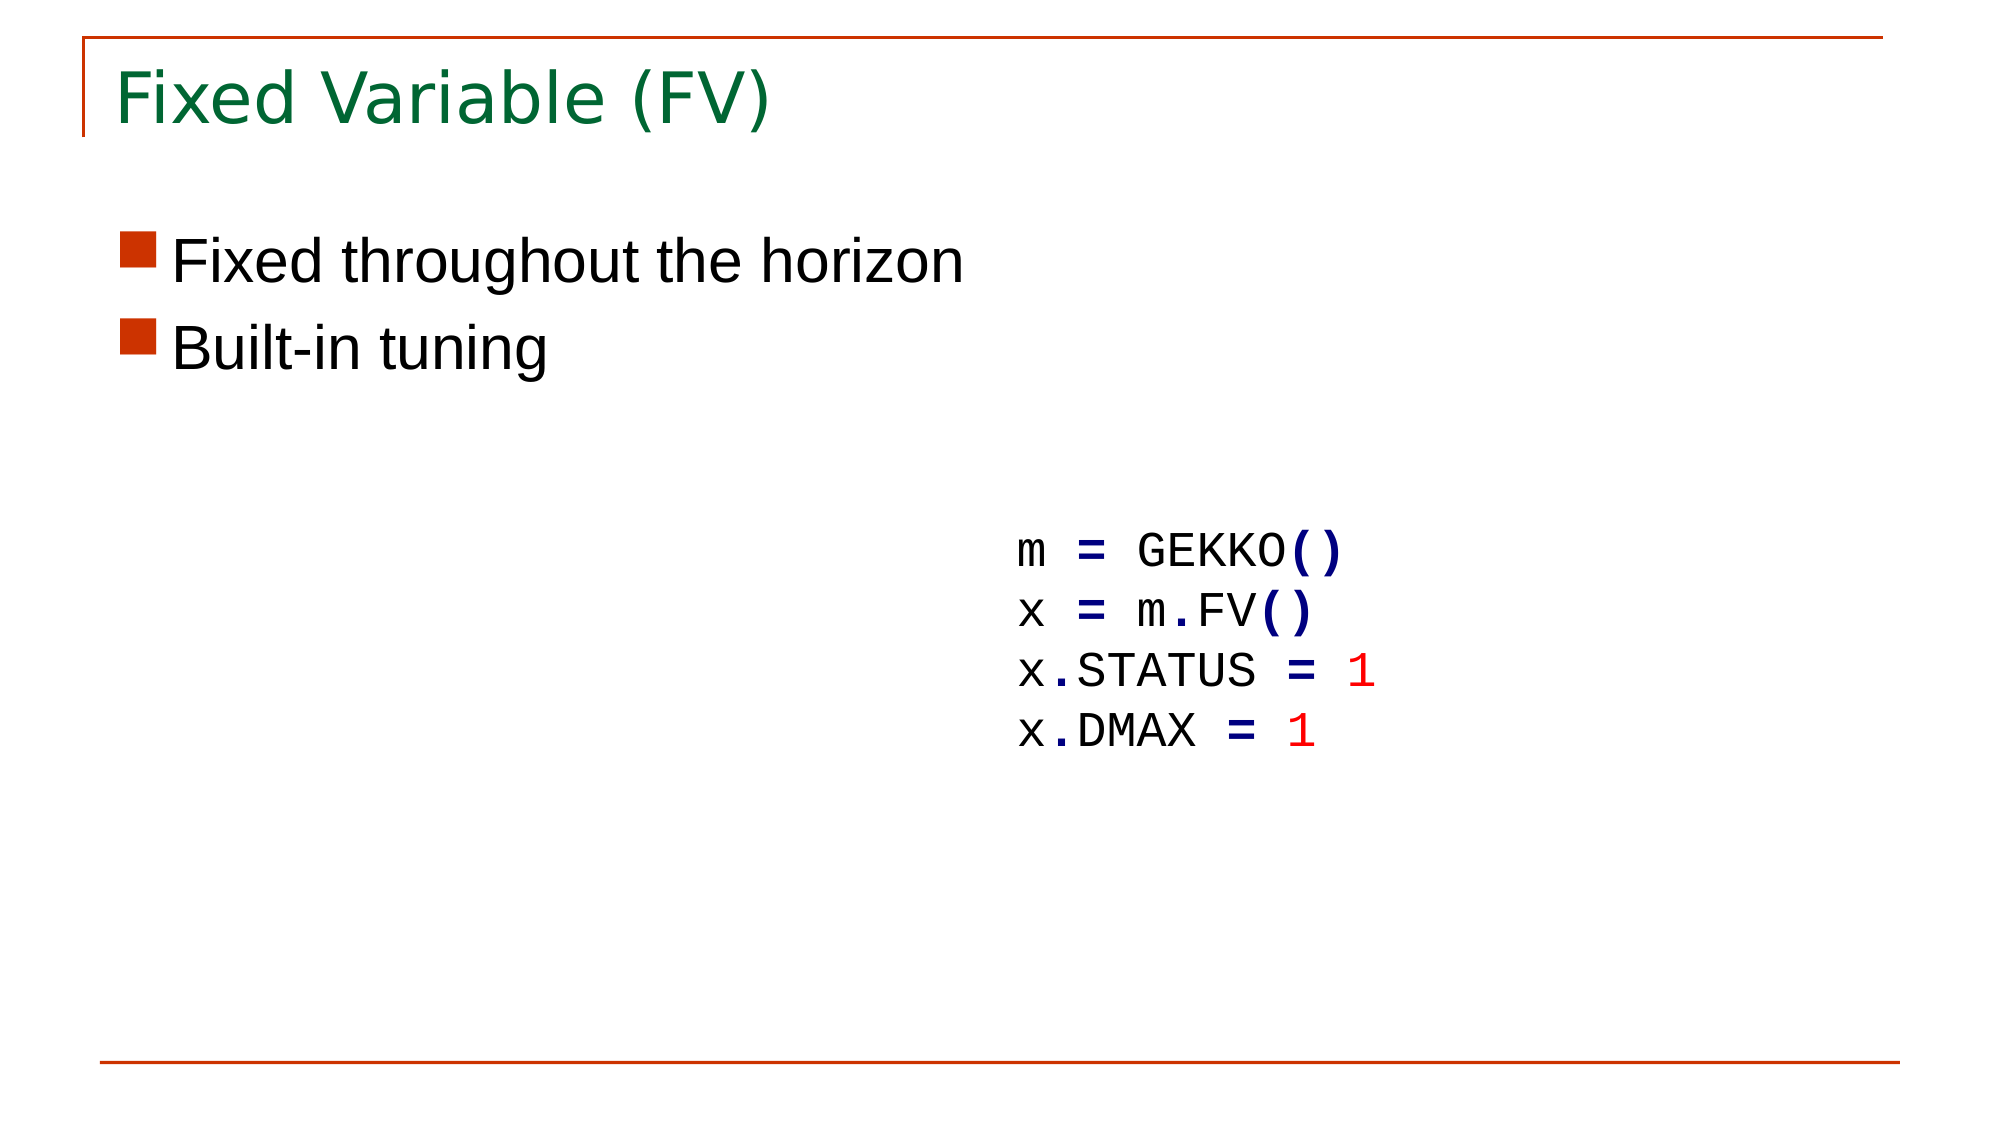

# Fixed Variable (FV)
Fixed throughout the horizon
Built-in tuning
m = GEKKO()
x = m.FV()
x.STATUS = 1
x.DMAX = 1